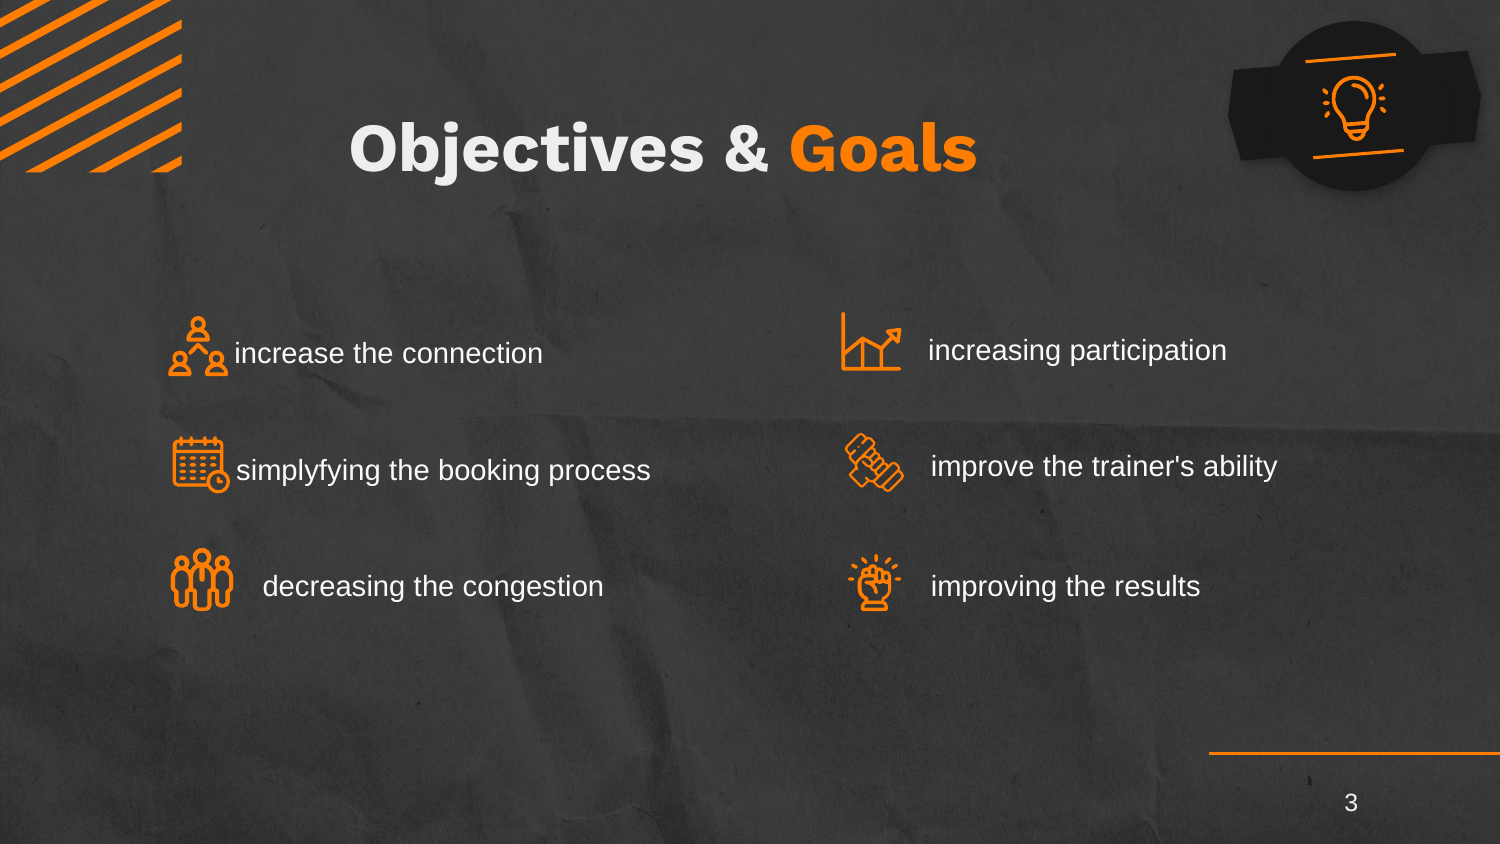

# Objectives & Goals

increasing participation
increase the connection
improve the trainer's ability

simplyfying the booking process

decreasing the congestion
improving the results

3